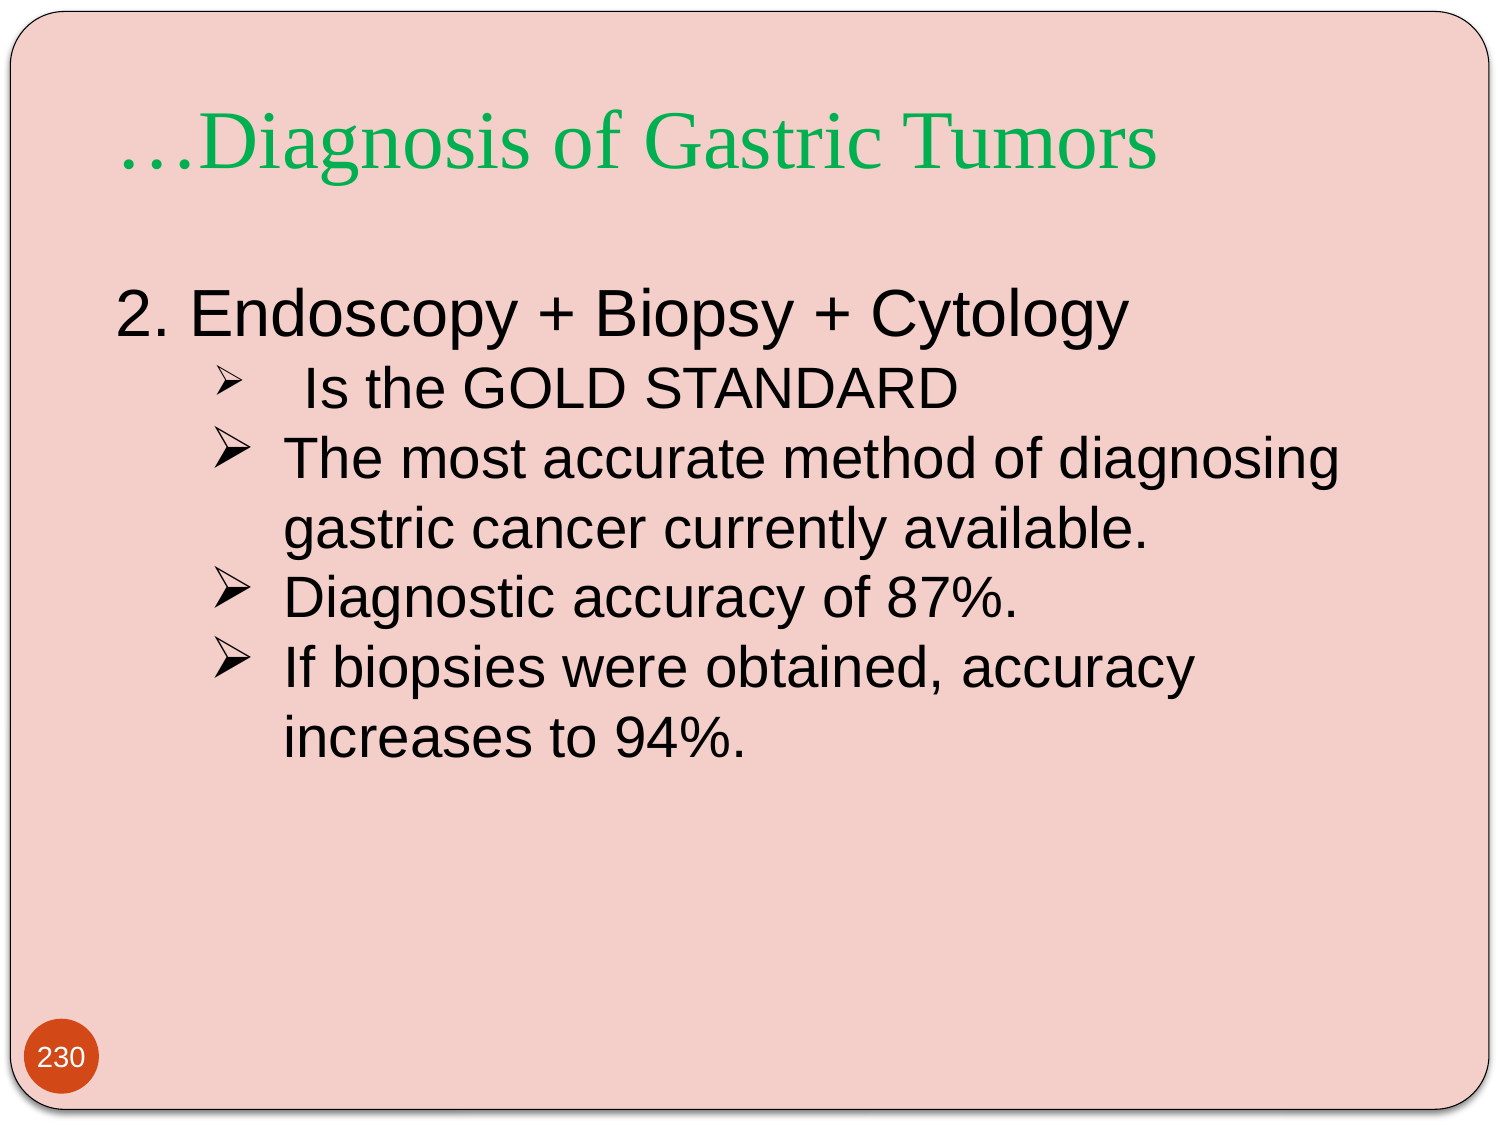

# …Diagnosis of Gastric Tumors
2. Endoscopy + Biopsy + Cytology
     Is the GOLD STANDARD
The most accurate method of diagnosing gastric cancer currently available.
Diagnostic accuracy of 87%.
If biopsies were obtained, accuracy increases to 94%.

230